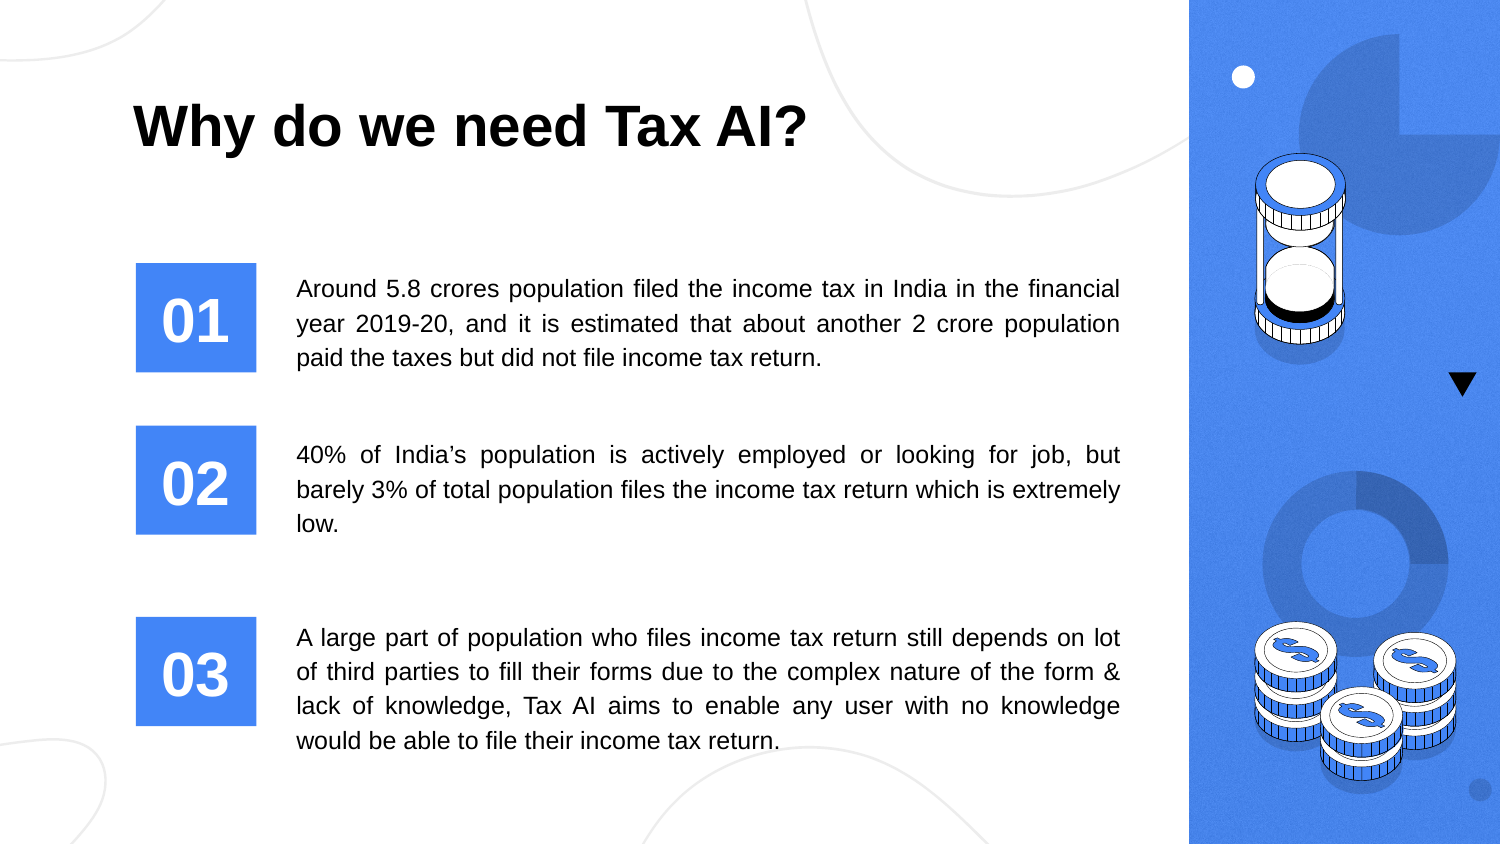

# Why do we need Tax AI?

Around 5.8 crores population filed the income tax in India in the financial year 2019-20, and it is estimated that about another 2 crore population paid the taxes but did not file income tax return.
01

40% of India’s population is actively employed or looking for job, but barely 3% of total population files the income tax return which is extremely low.
02

A large part of population who files income tax return still depends on lot of third parties to fill their forms due to the complex nature of the form & lack of knowledge, Tax AI aims to enable any user with no knowledge would be able to file their income tax return.
03